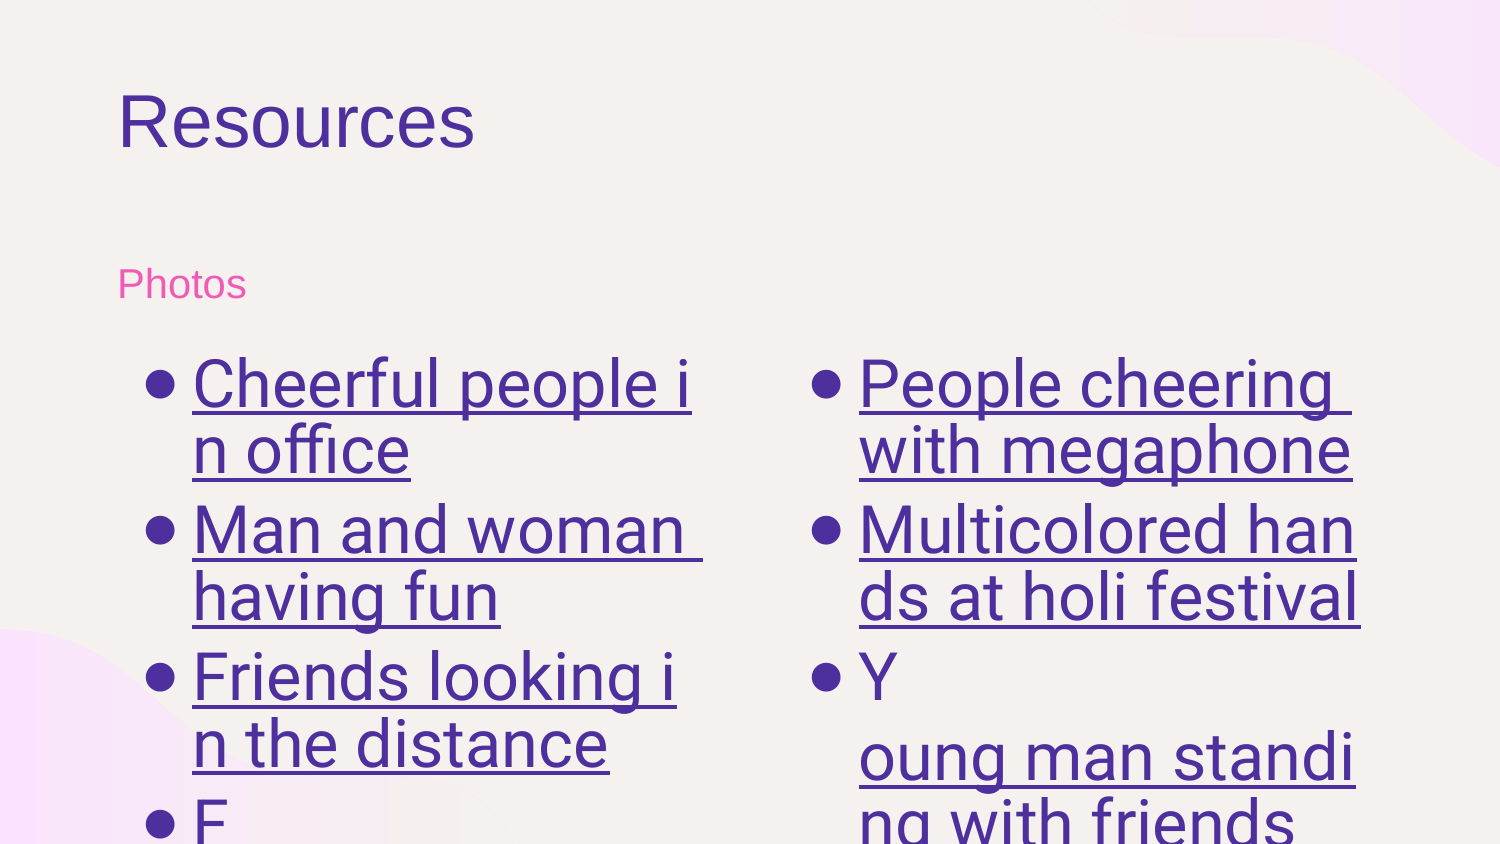

# Resources
Photos
Cheerful people in office
Man and woman having fun
Friends looking in the distance
Friends giving high five to each other
People chilling out on chess board
Happy workers throwing documents
Asian woman celebrating success
Man having a video call
Young womens having fun
People cheering with megaphone
Multicolored hands at holi festival
Young man standing with friends
Portrait man laughing
Embracing girls smiling
Happy girls dancing
Men having a conversation
Couple preparing food
Young people with notepads